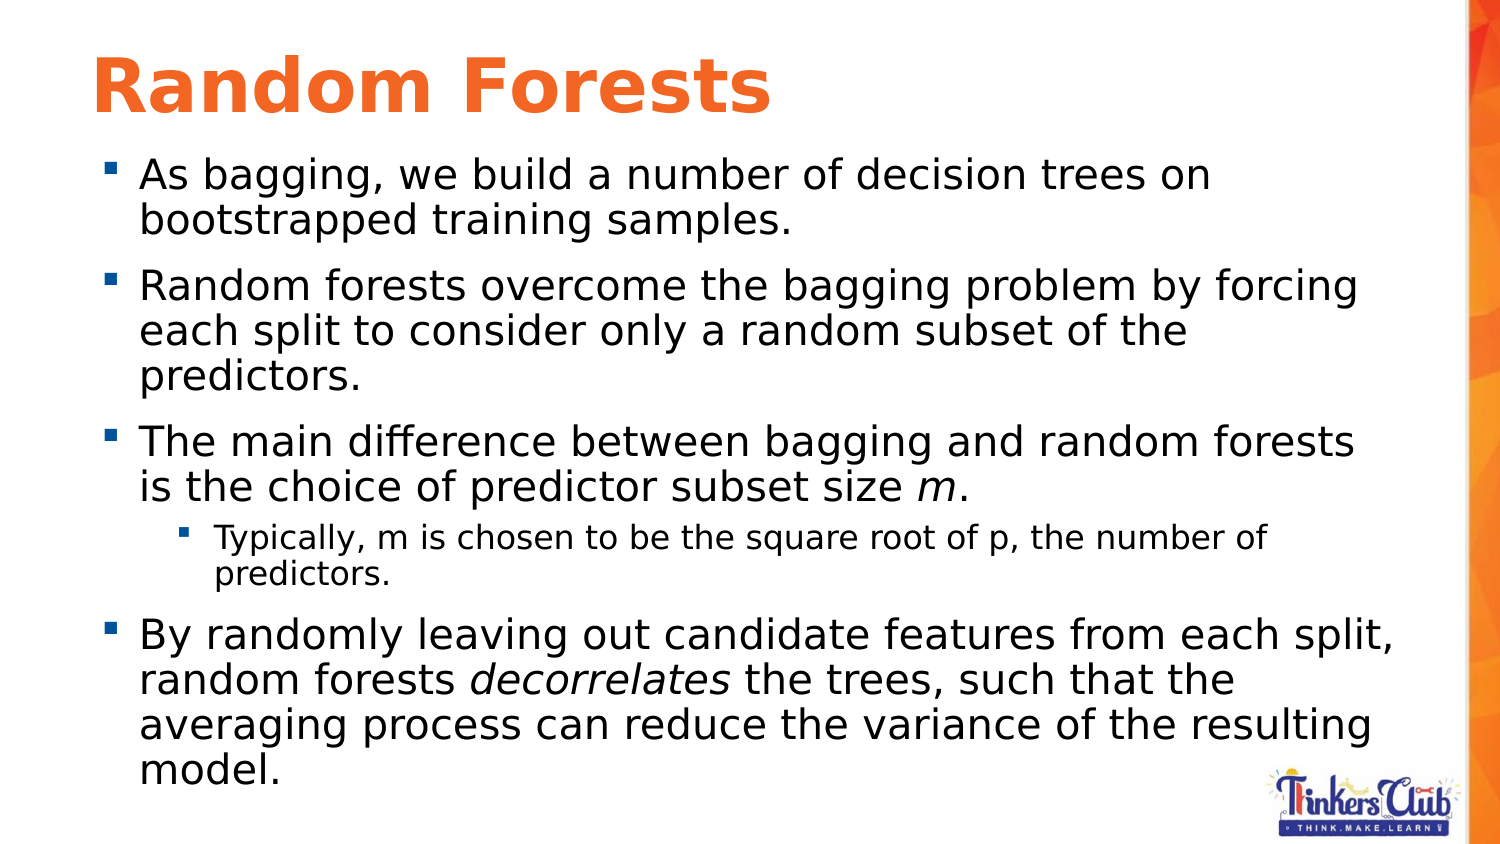

Random Forests
As bagging, we build a number of decision trees on bootstrapped training samples.
Random forests overcome the bagging problem by forcing each split to consider only a random subset of the predictors.
The main difference between bagging and random forests is the choice of predictor subset size m.
Typically, m is chosen to be the square root of p, the number of predictors.
By randomly leaving out candidate features from each split, random forests decorrelates the trees, such that the averaging process can reduce the variance of the resulting model.